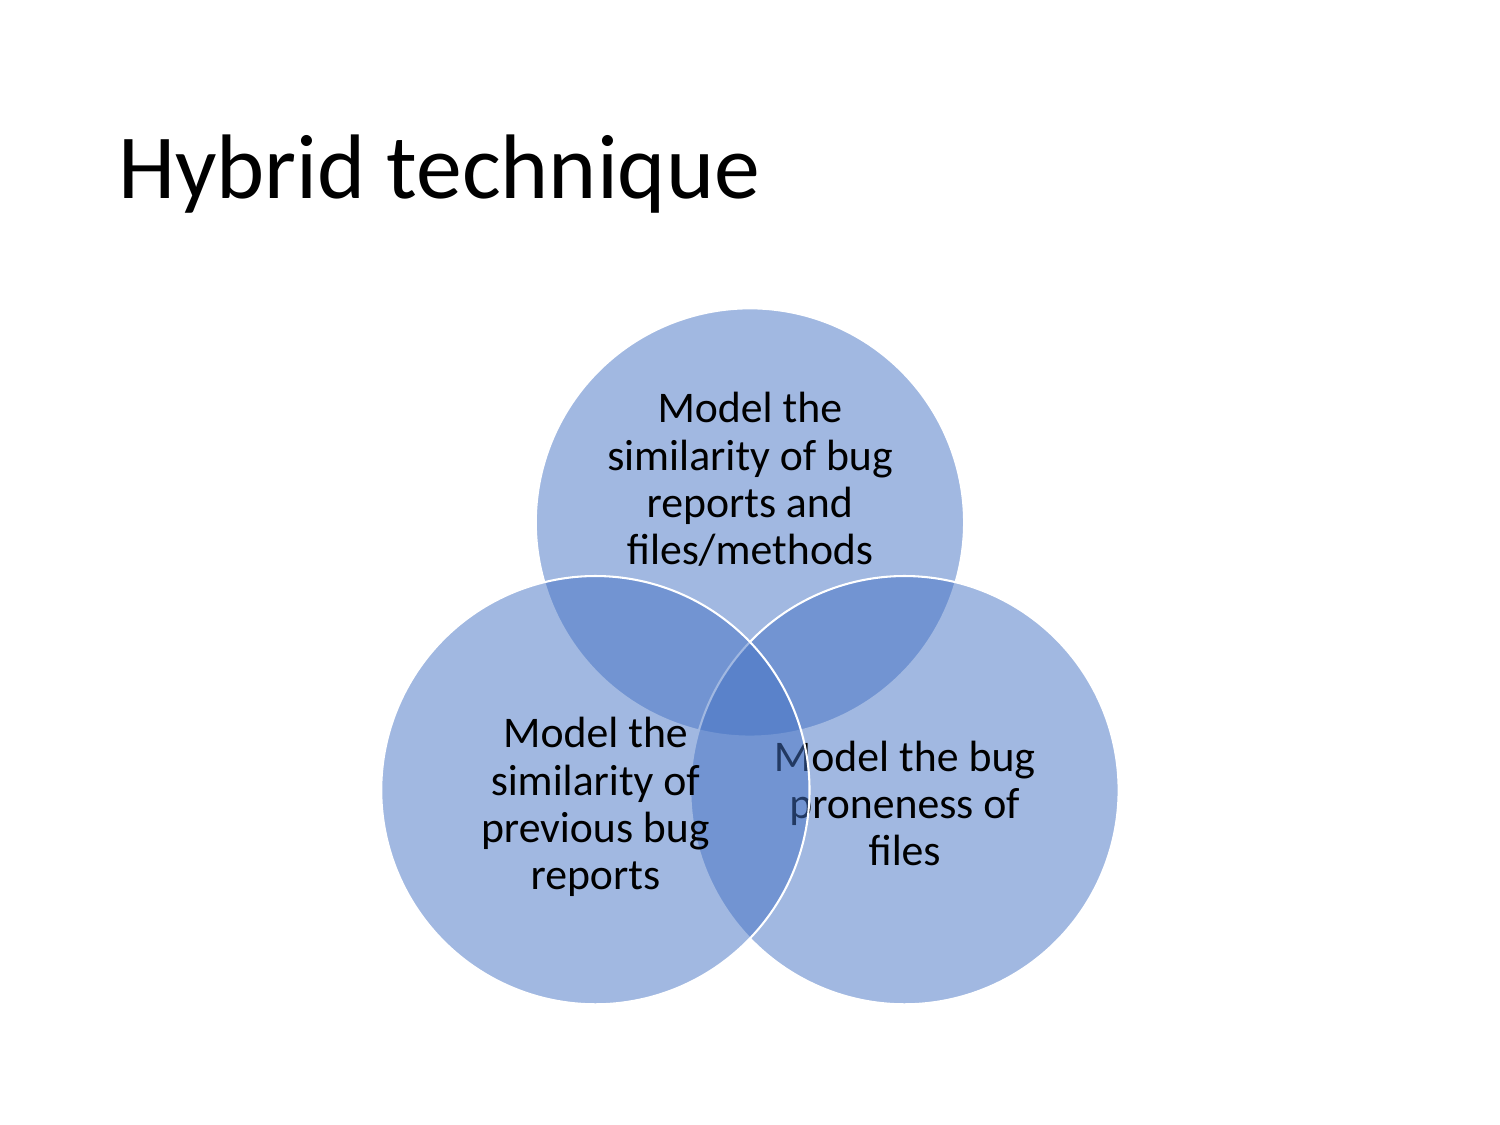

# Hybrid technique
Model the similarity of bug reports and files/methods
Model the bug proneness of files
Model the similarity of previous bug reports